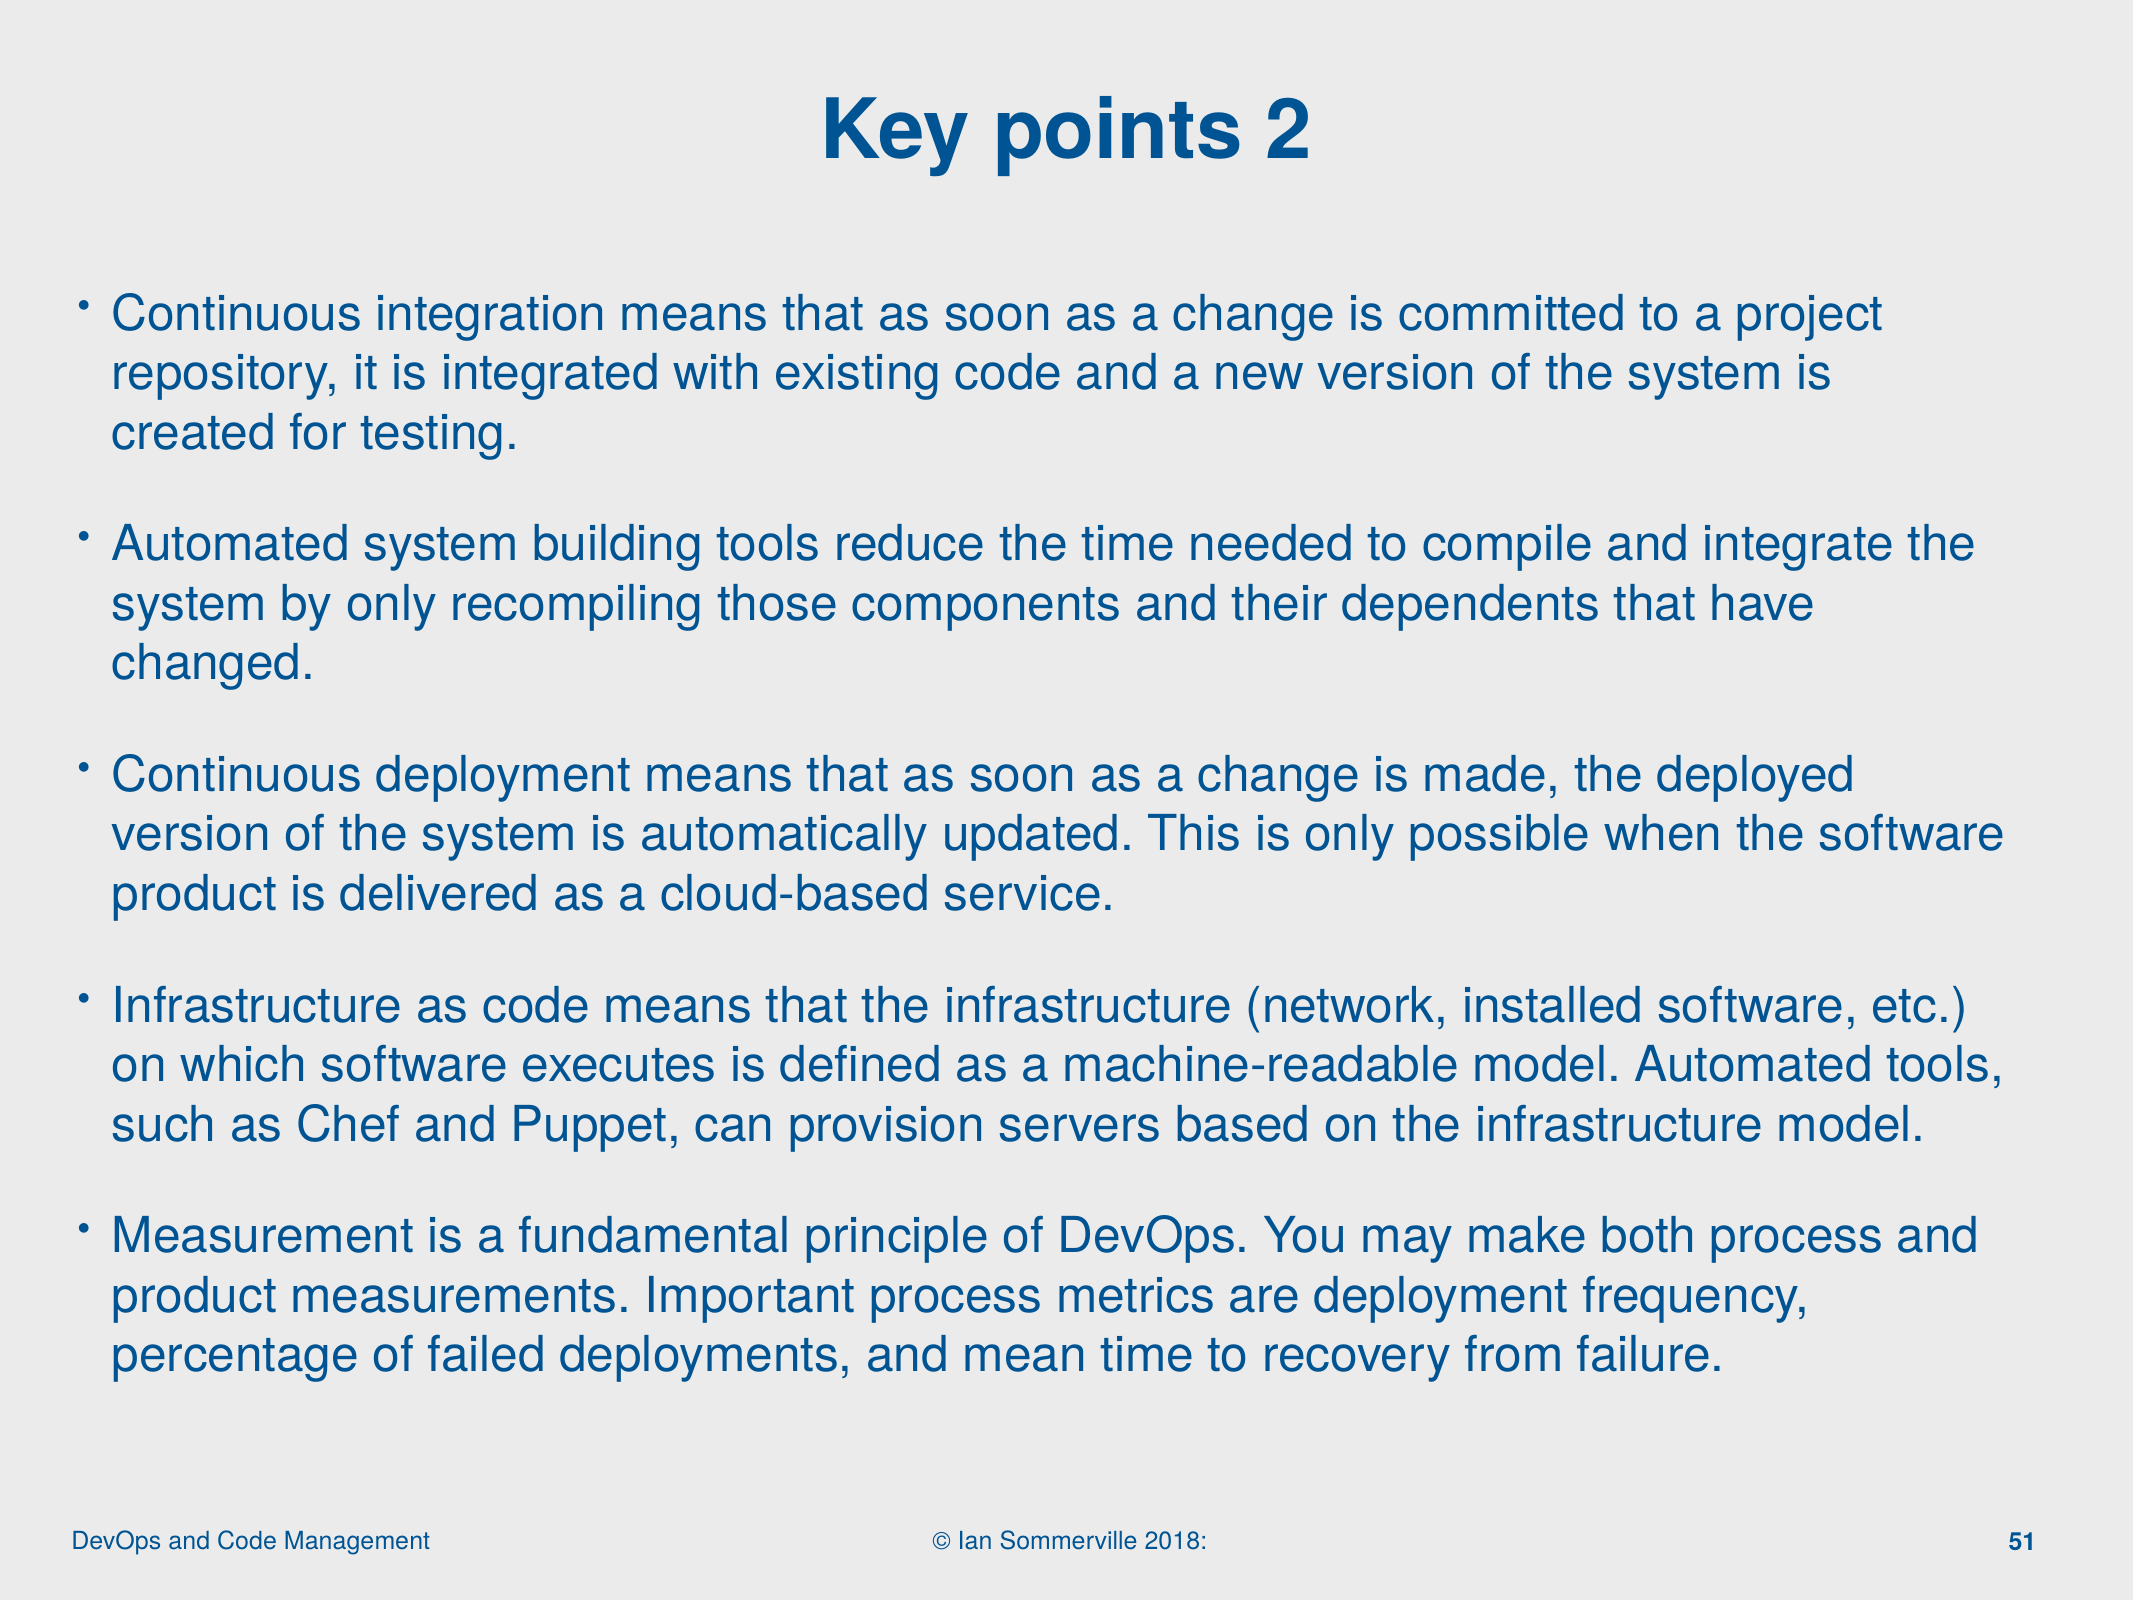

# Key points 2
Continuous integration means that as soon as a change is committed to a project repository, it is integrated with existing code and a new version of the system is created for testing.
Automated system building tools reduce the time needed to compile and integrate the system by only recompiling those components and their dependents that have changed.
Continuous deployment means that as soon as a change is made, the deployed version of the system is automatically updated. This is only possible when the software product is delivered as a cloud-based service.
Infrastructure as code means that the infrastructure (network, installed software, etc.) on which software executes is defined as a machine-readable model. Automated tools, such as Chef and Puppet, can provision servers based on the infrastructure model.
Measurement is a fundamental principle of DevOps. You may make both process and product measurements. Important process metrics are deployment frequency, percentage of failed deployments, and mean time to recovery from failure.
51